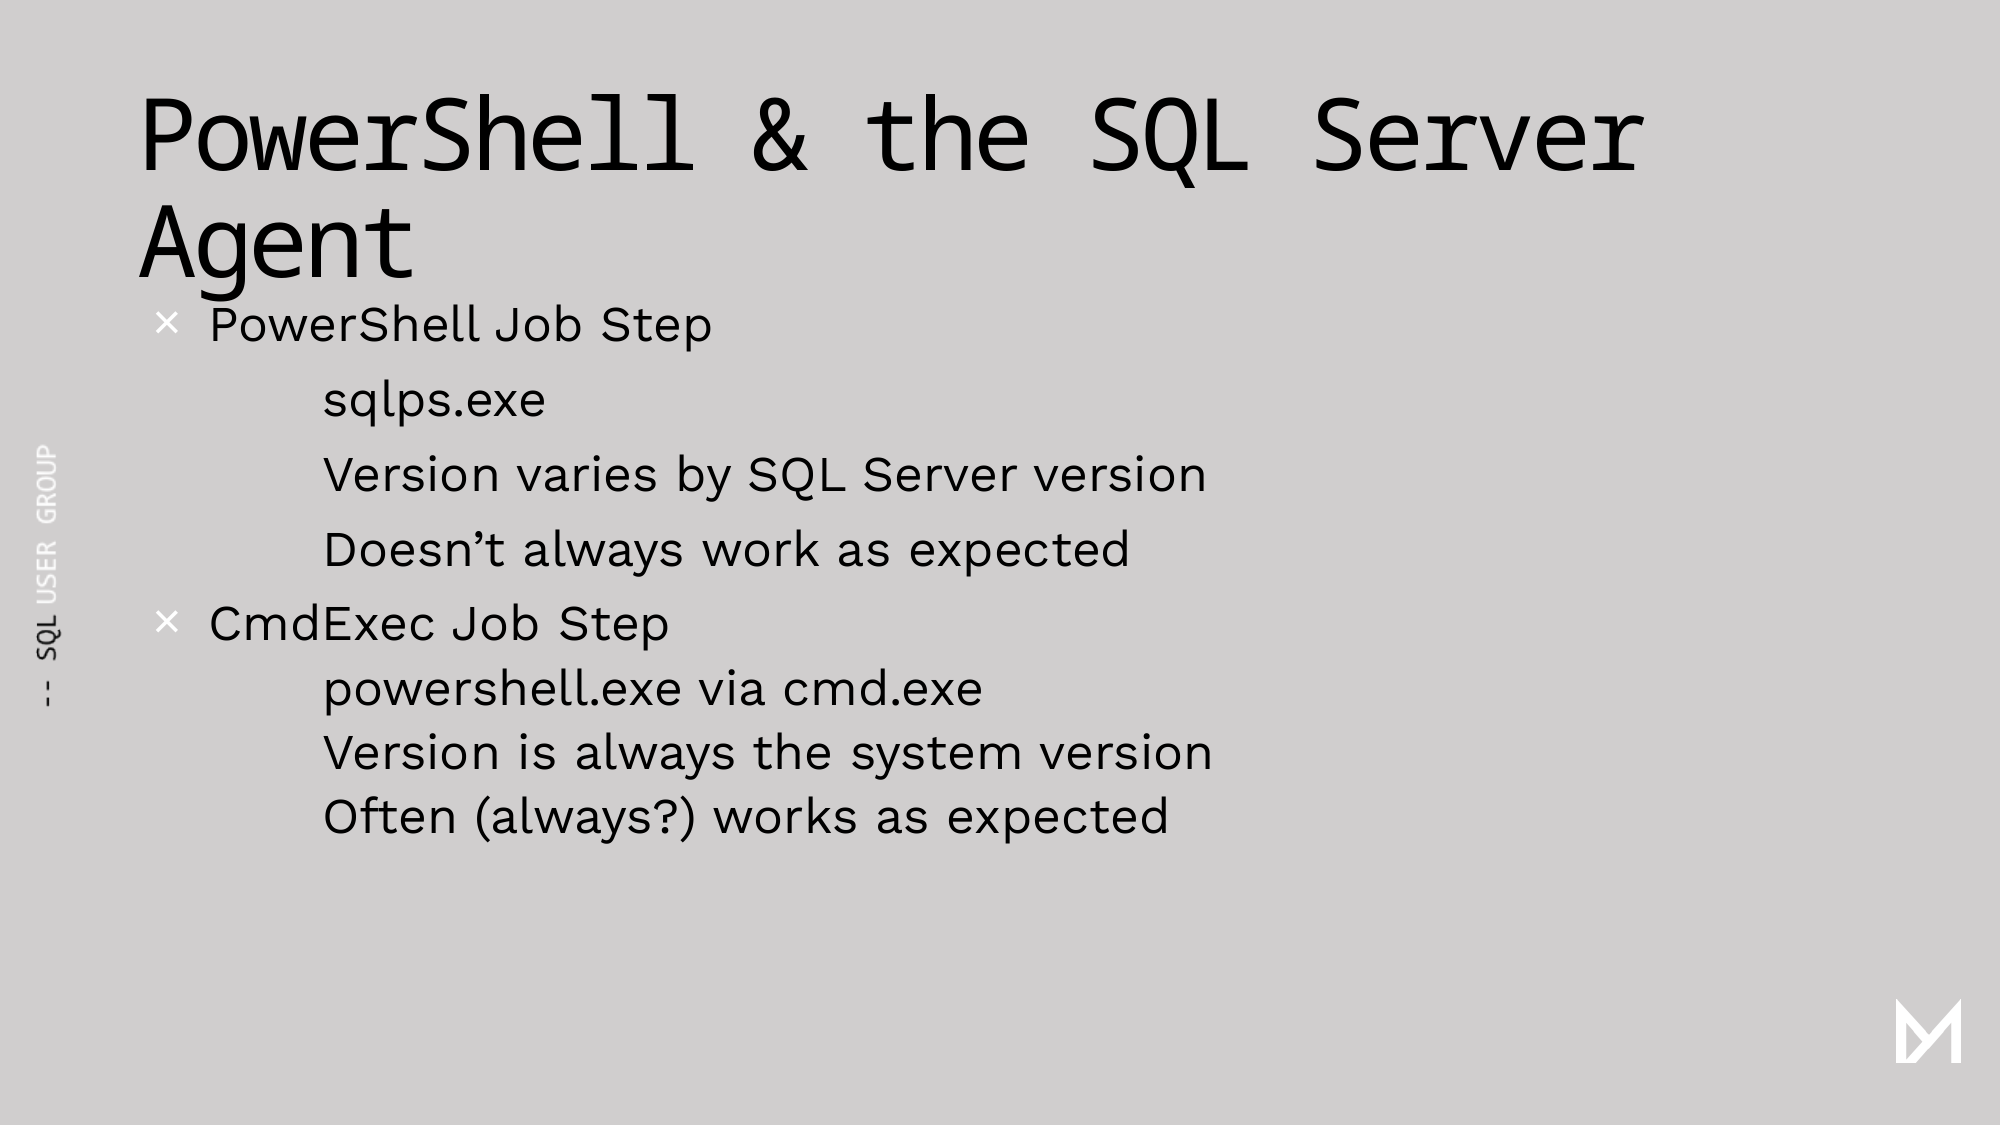

# PowerShell & the SQL Server Agent
PowerShell Job Step
          sqlps.exe
          Version varies by SQL Server version
          Doesn’t always work as expected
CmdExec Job Step
          powershell.exe via cmd.exe
          Version is always the system version
          Often (always?) works as expected